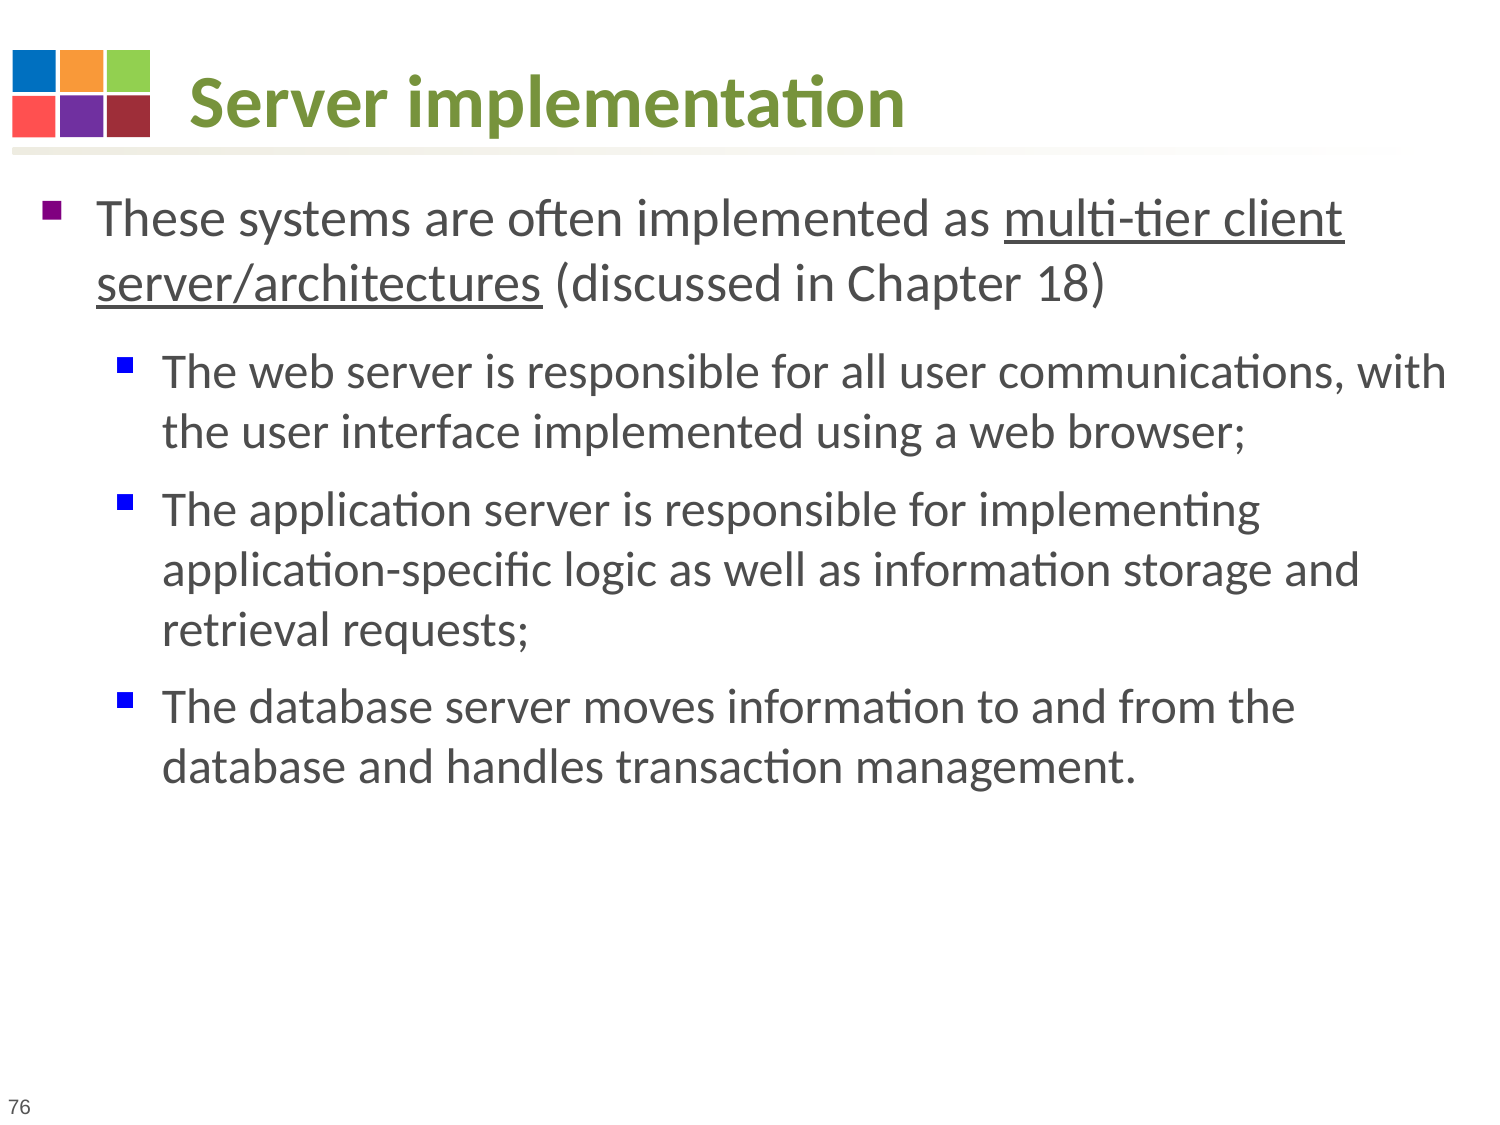

# Server implementation
These systems are often implemented as multi-tier client server/architectures (discussed in Chapter 18)
The web server is responsible for all user communications, with the user interface implemented using a web browser;
The application server is responsible for implementing application-specific logic as well as information storage and retrieval requests;
The database server moves information to and from the database and handles transaction management.